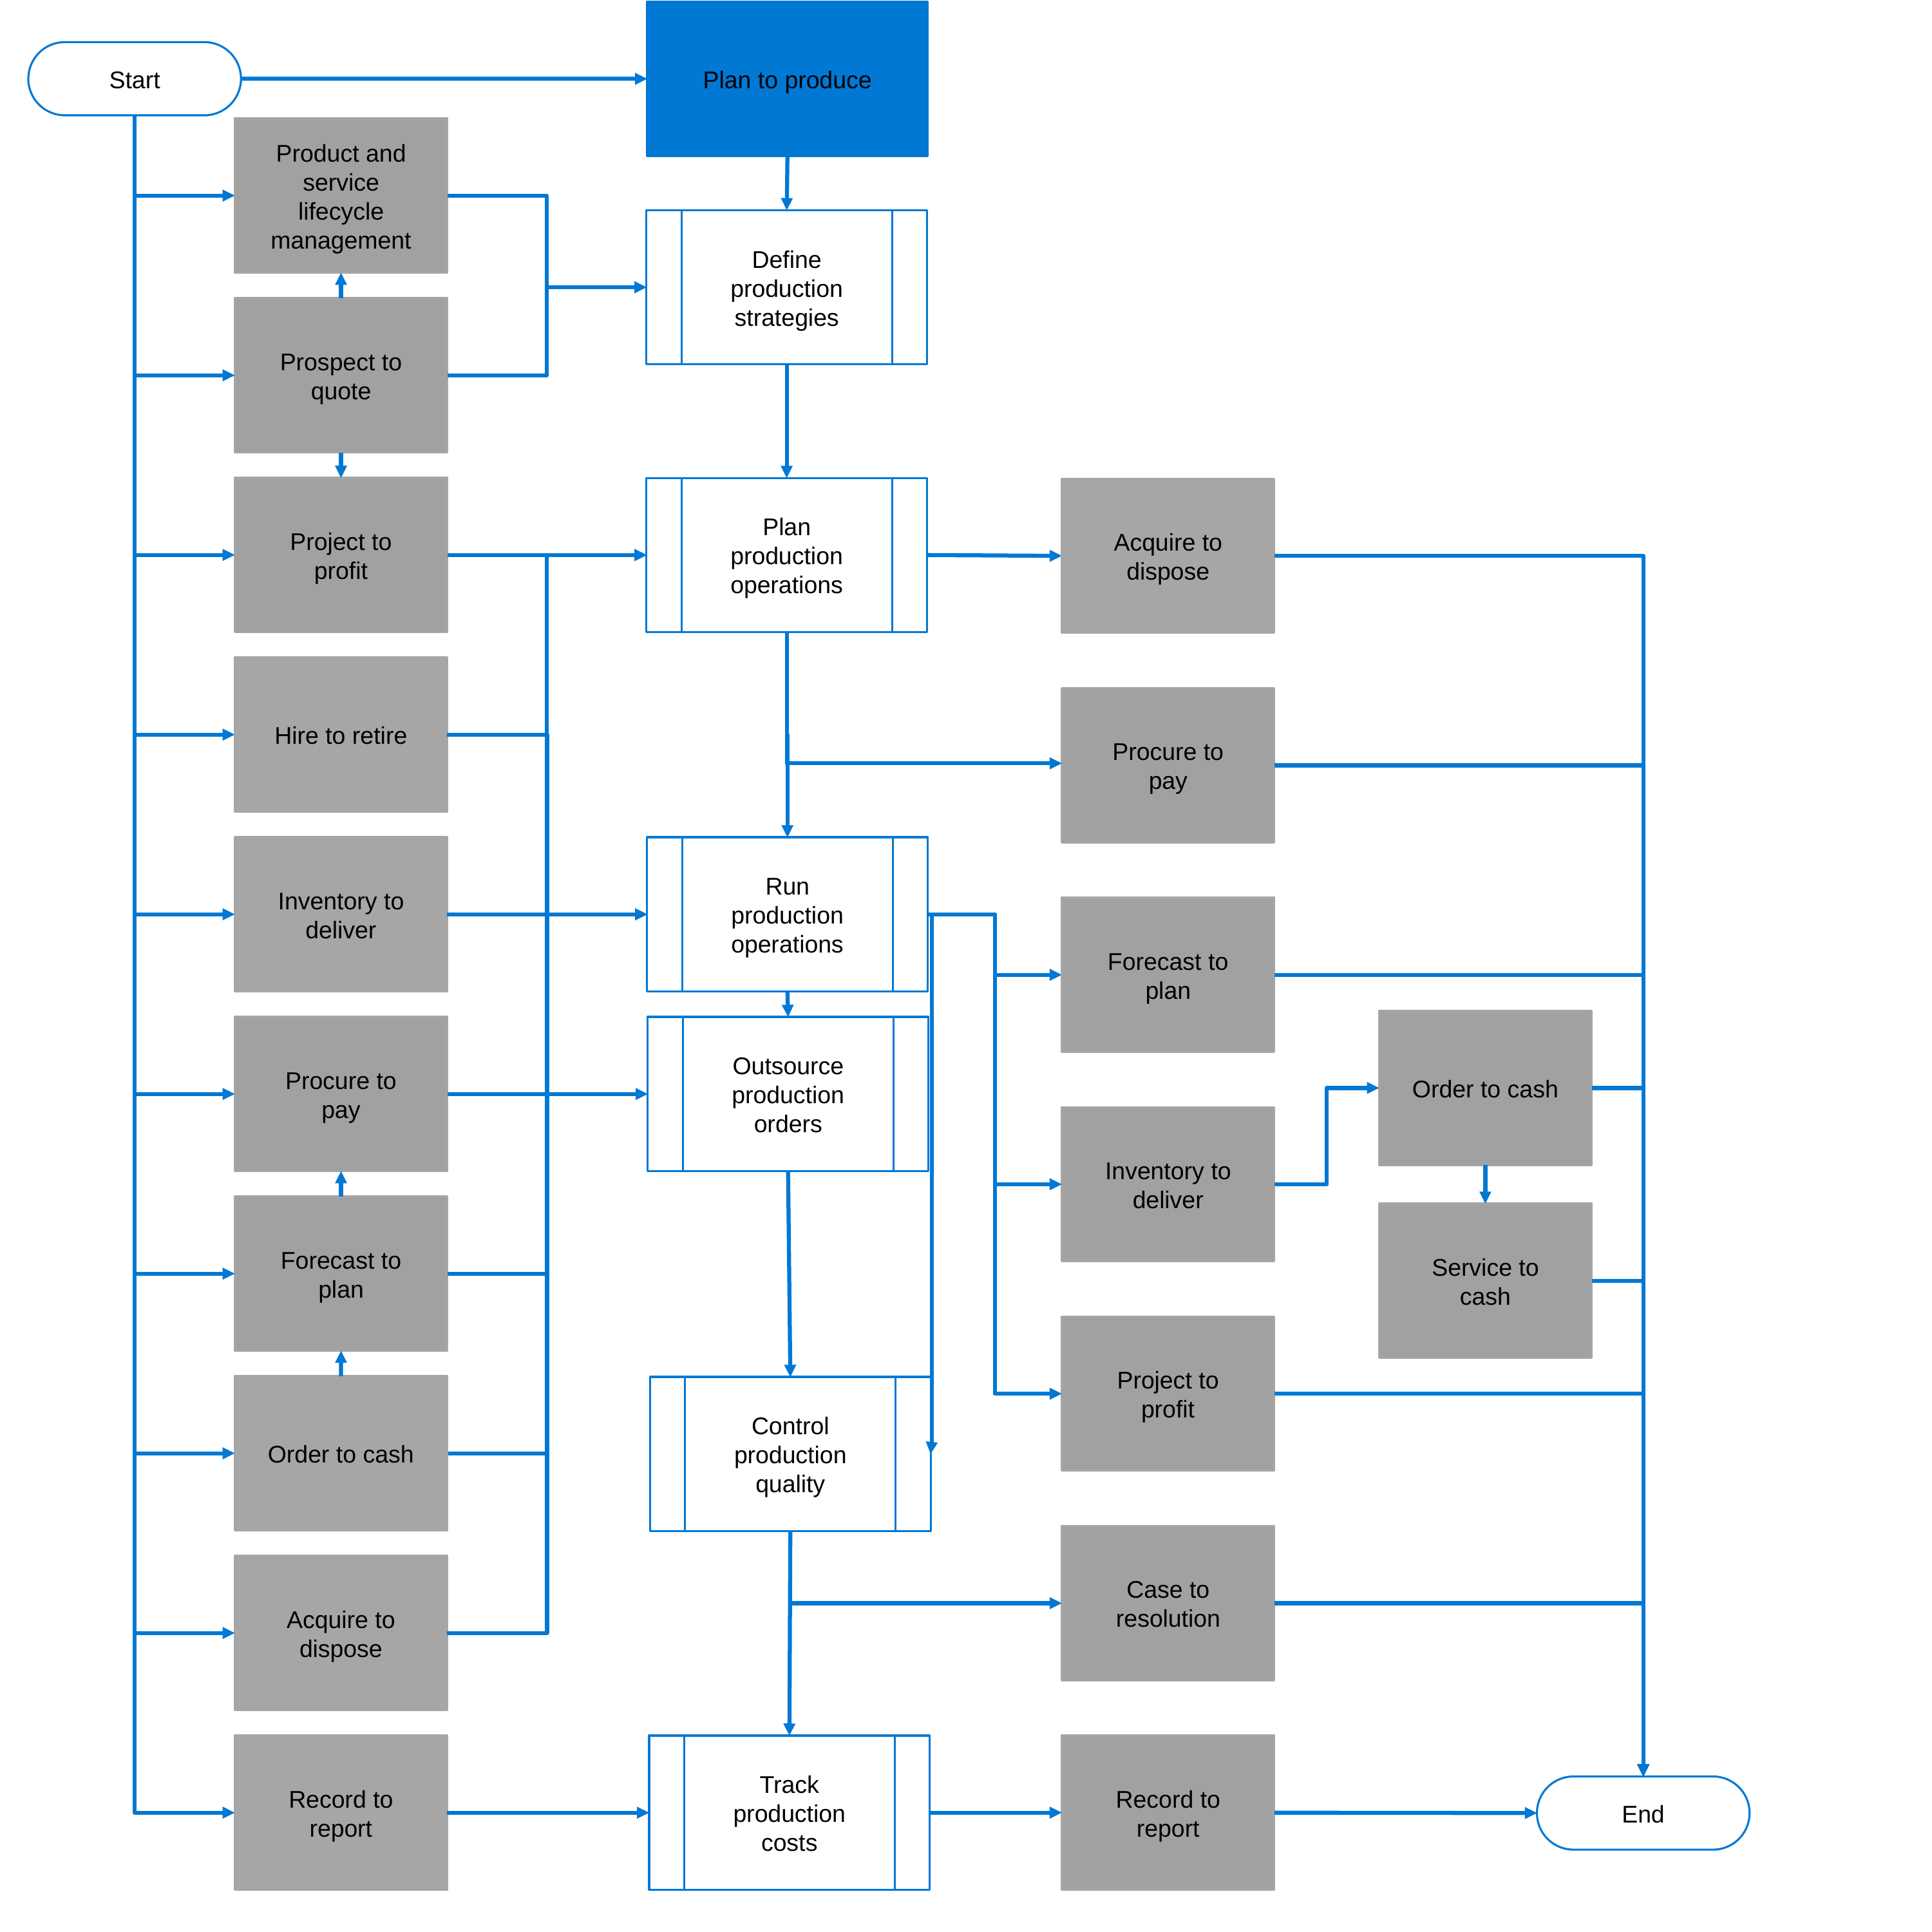

Plan to produce
Start
Product and service lifecycle management
Define production strategies
Prospect to quote
Project to profit
Plan production operations
Acquire to dispose
Hire to retire
Procure to pay
Inventory to deliver
Run production operations
Forecast to plan
Order to cash
Procure to pay
Outsource production orders
Inventory to deliver
Forecast to plan
Service to cash
Project to profit
Order to cash
Control production quality
Case to resolution
Acquire to dispose
Record to report
Track production costs
Record to report
End